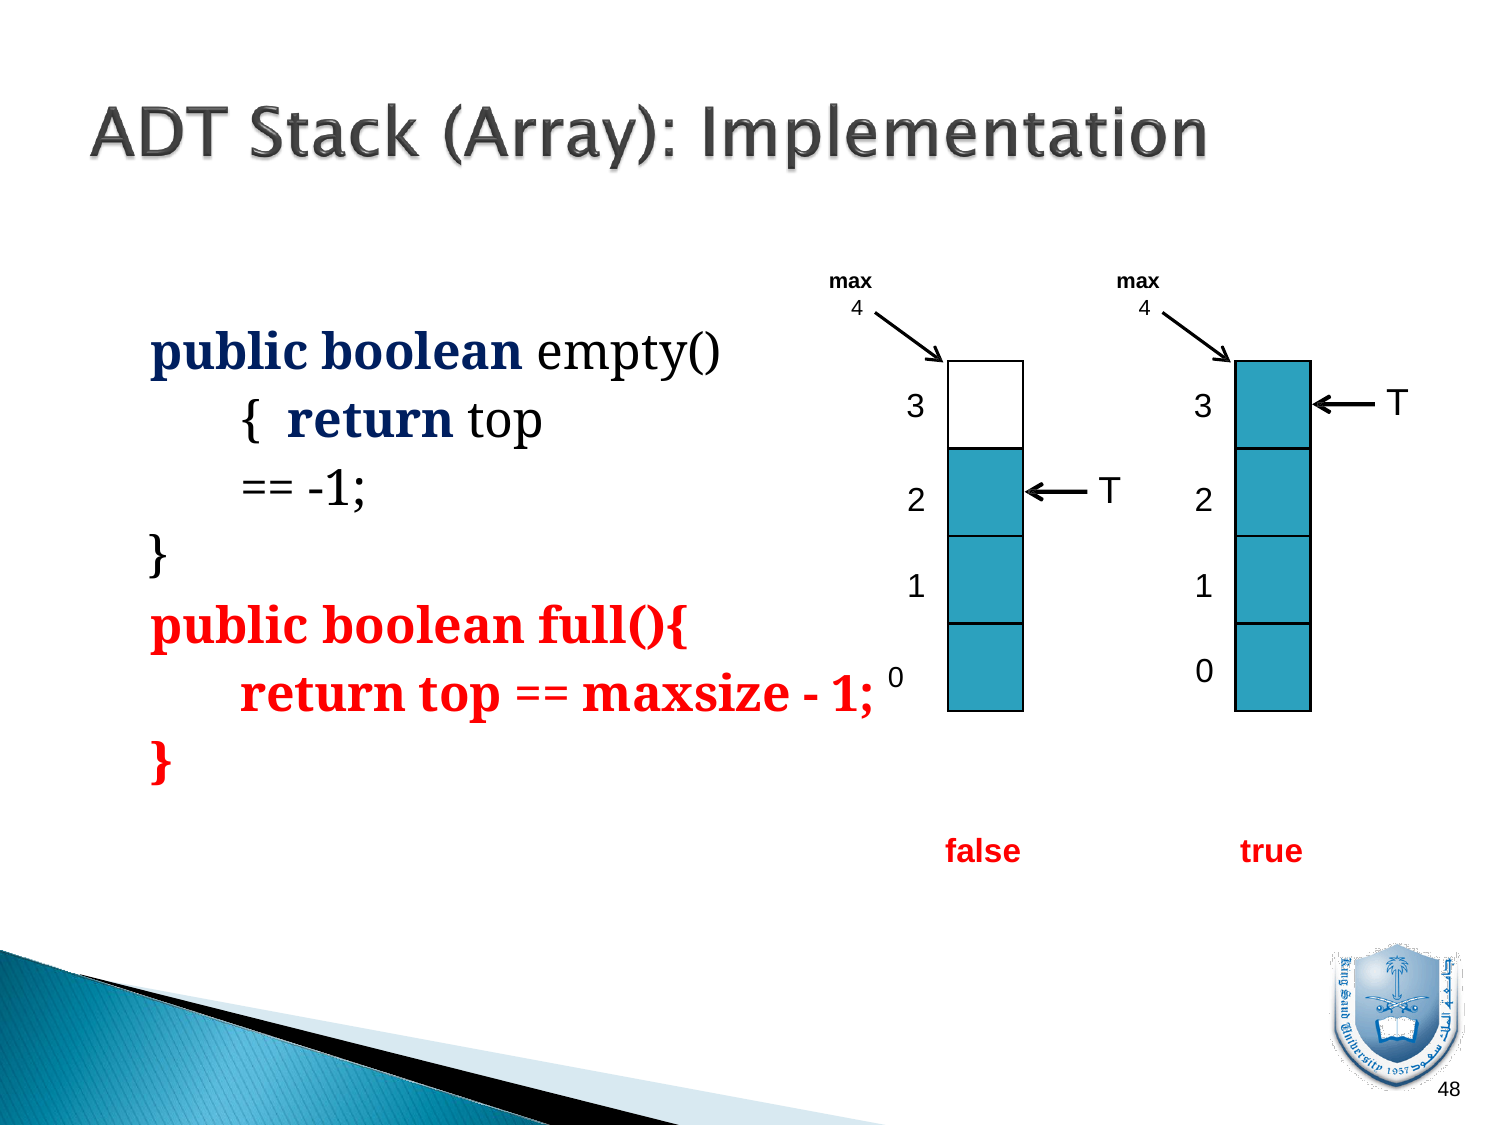

max  4
max  4

public boolean empty(){  return top	== -1;
}
|  |
| --- |
|  |
|  |
|  |
|  |
| --- |
|  |
|  |
|  |
T
3
3

T
2
2

1
1
public boolean full(){
0
return top == maxsize - 1; 0
}
false
true

48